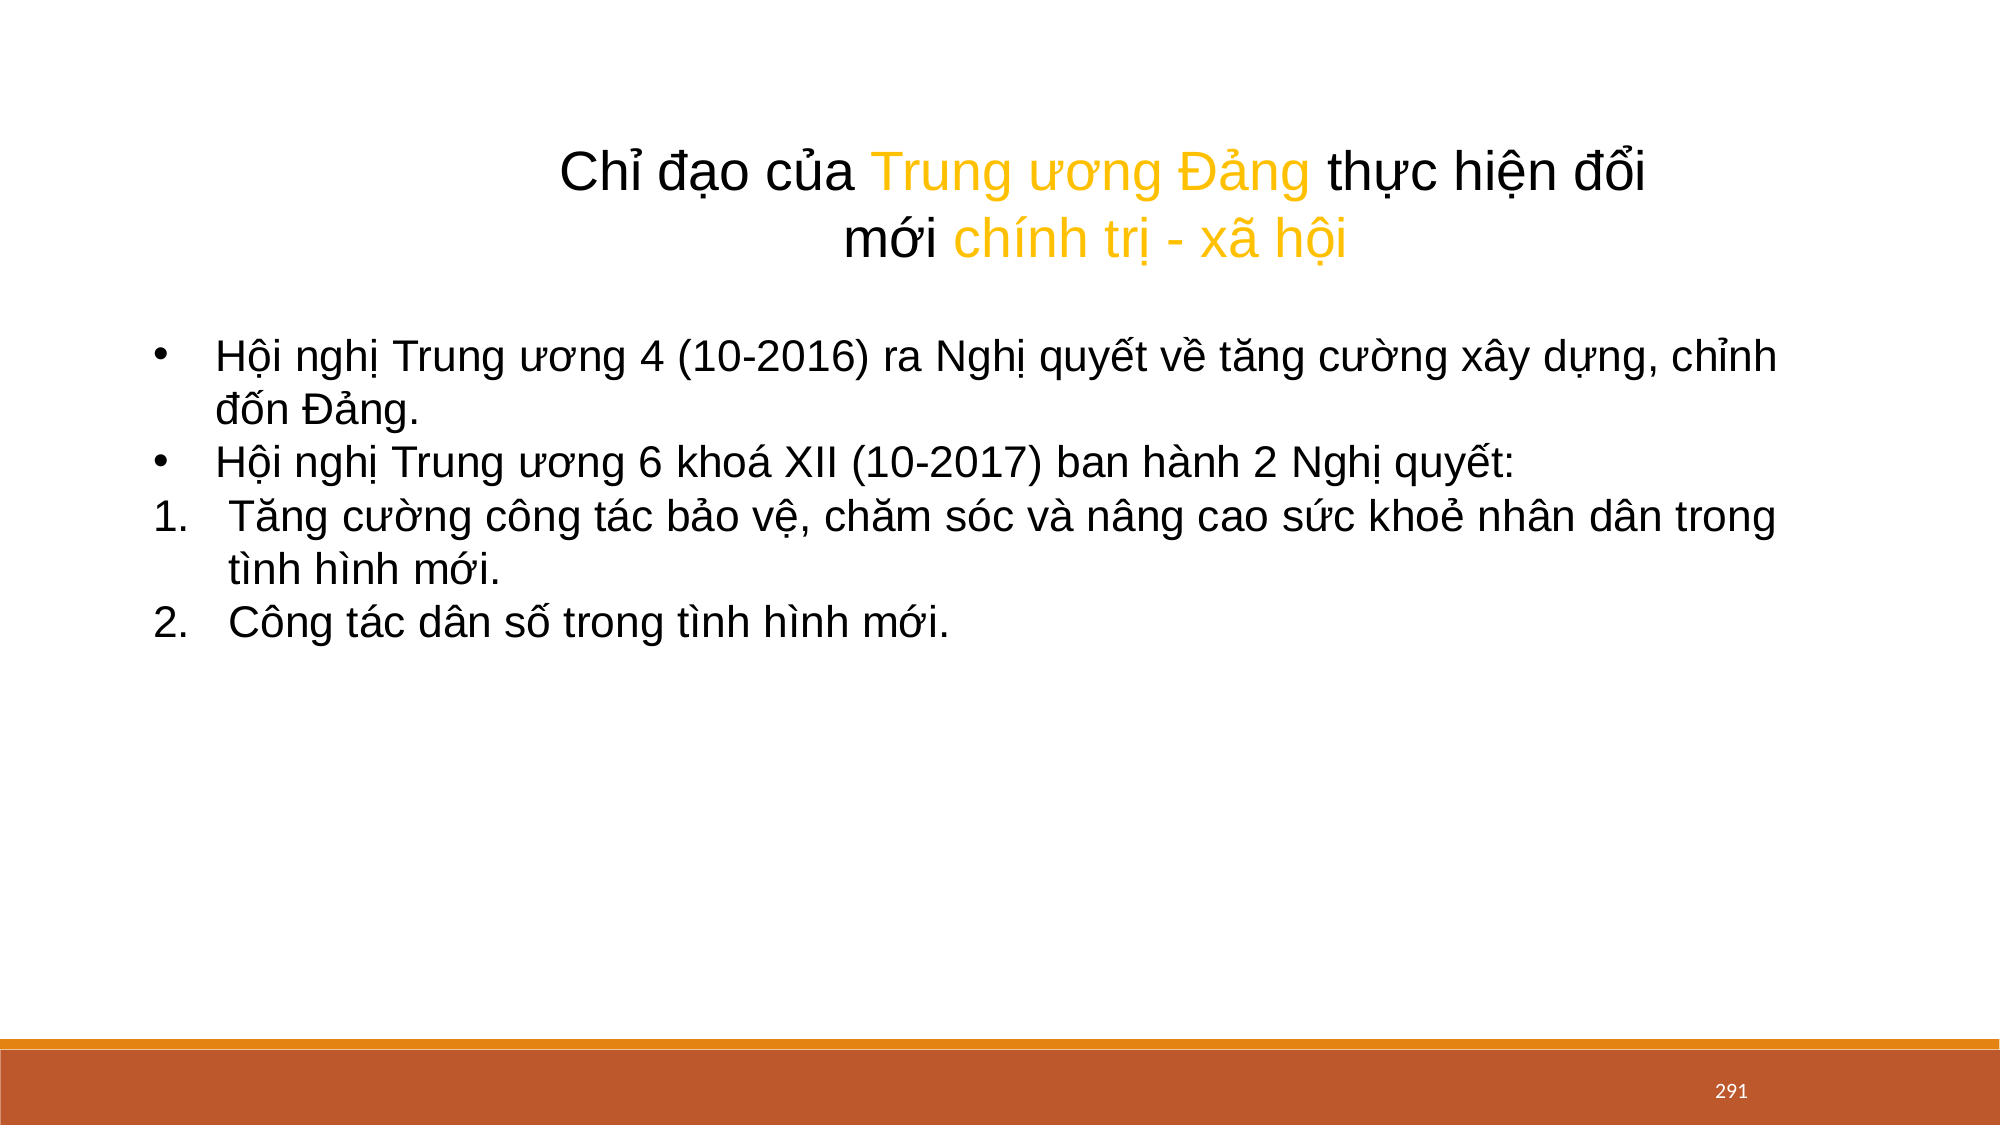

Chỉ đạo của Trung ương Đảng thực hiện đổi mới chính trị - xã hội
Hội nghị Trung ương 4 (10-2016) ra Nghị quyết về tăng cường xây dựng, chỉnh đốn Đảng.
Hội nghị Trung ương 6 khoá XII (10-2017) ban hành 2 Nghị quyết:
Tăng cường công tác bảo vệ, chăm sóc và nâng cao sức khoẻ nhân dân trong tình hình mới.
Công tác dân số trong tình hình mới.

291